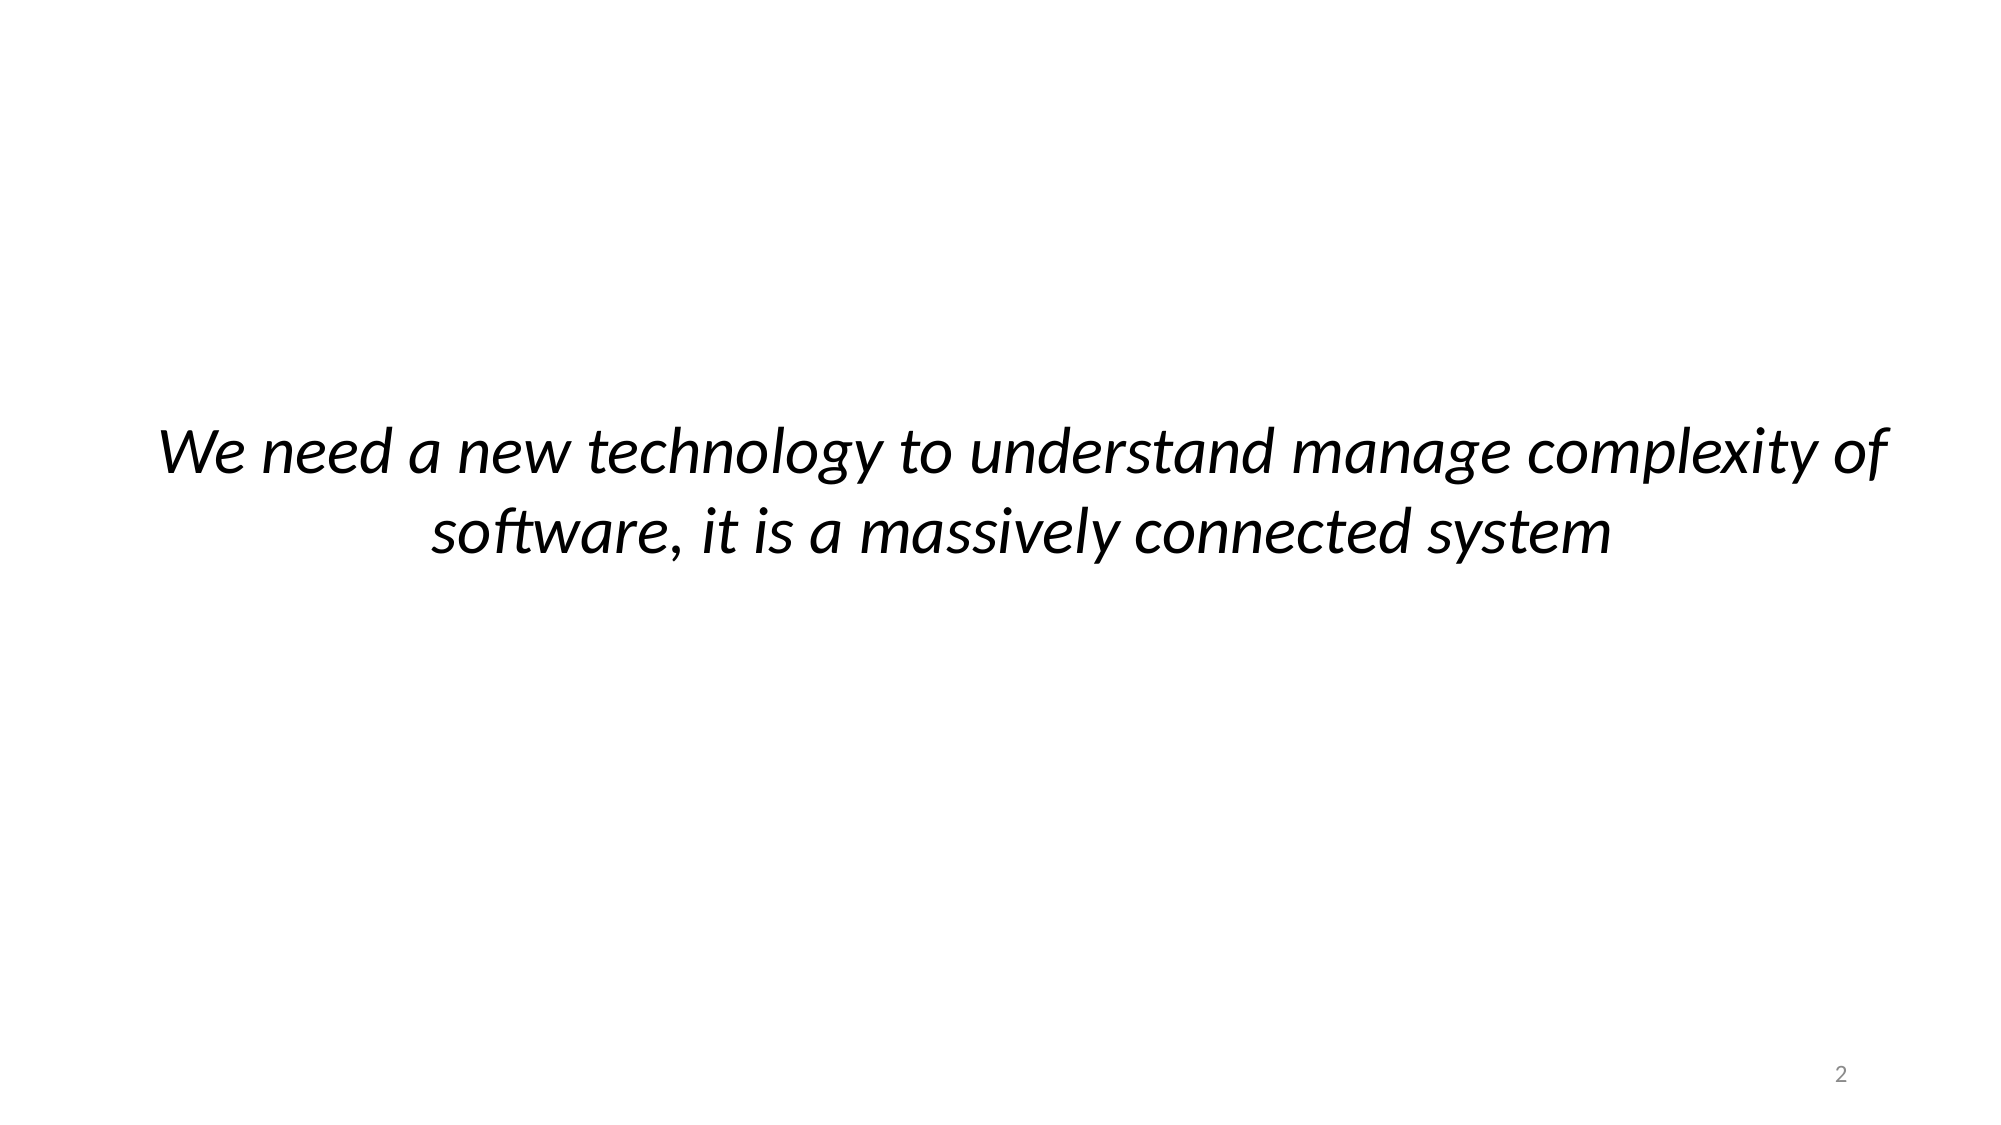

We need a new technology to understand manage complexity of software, it is a massively connected system
2